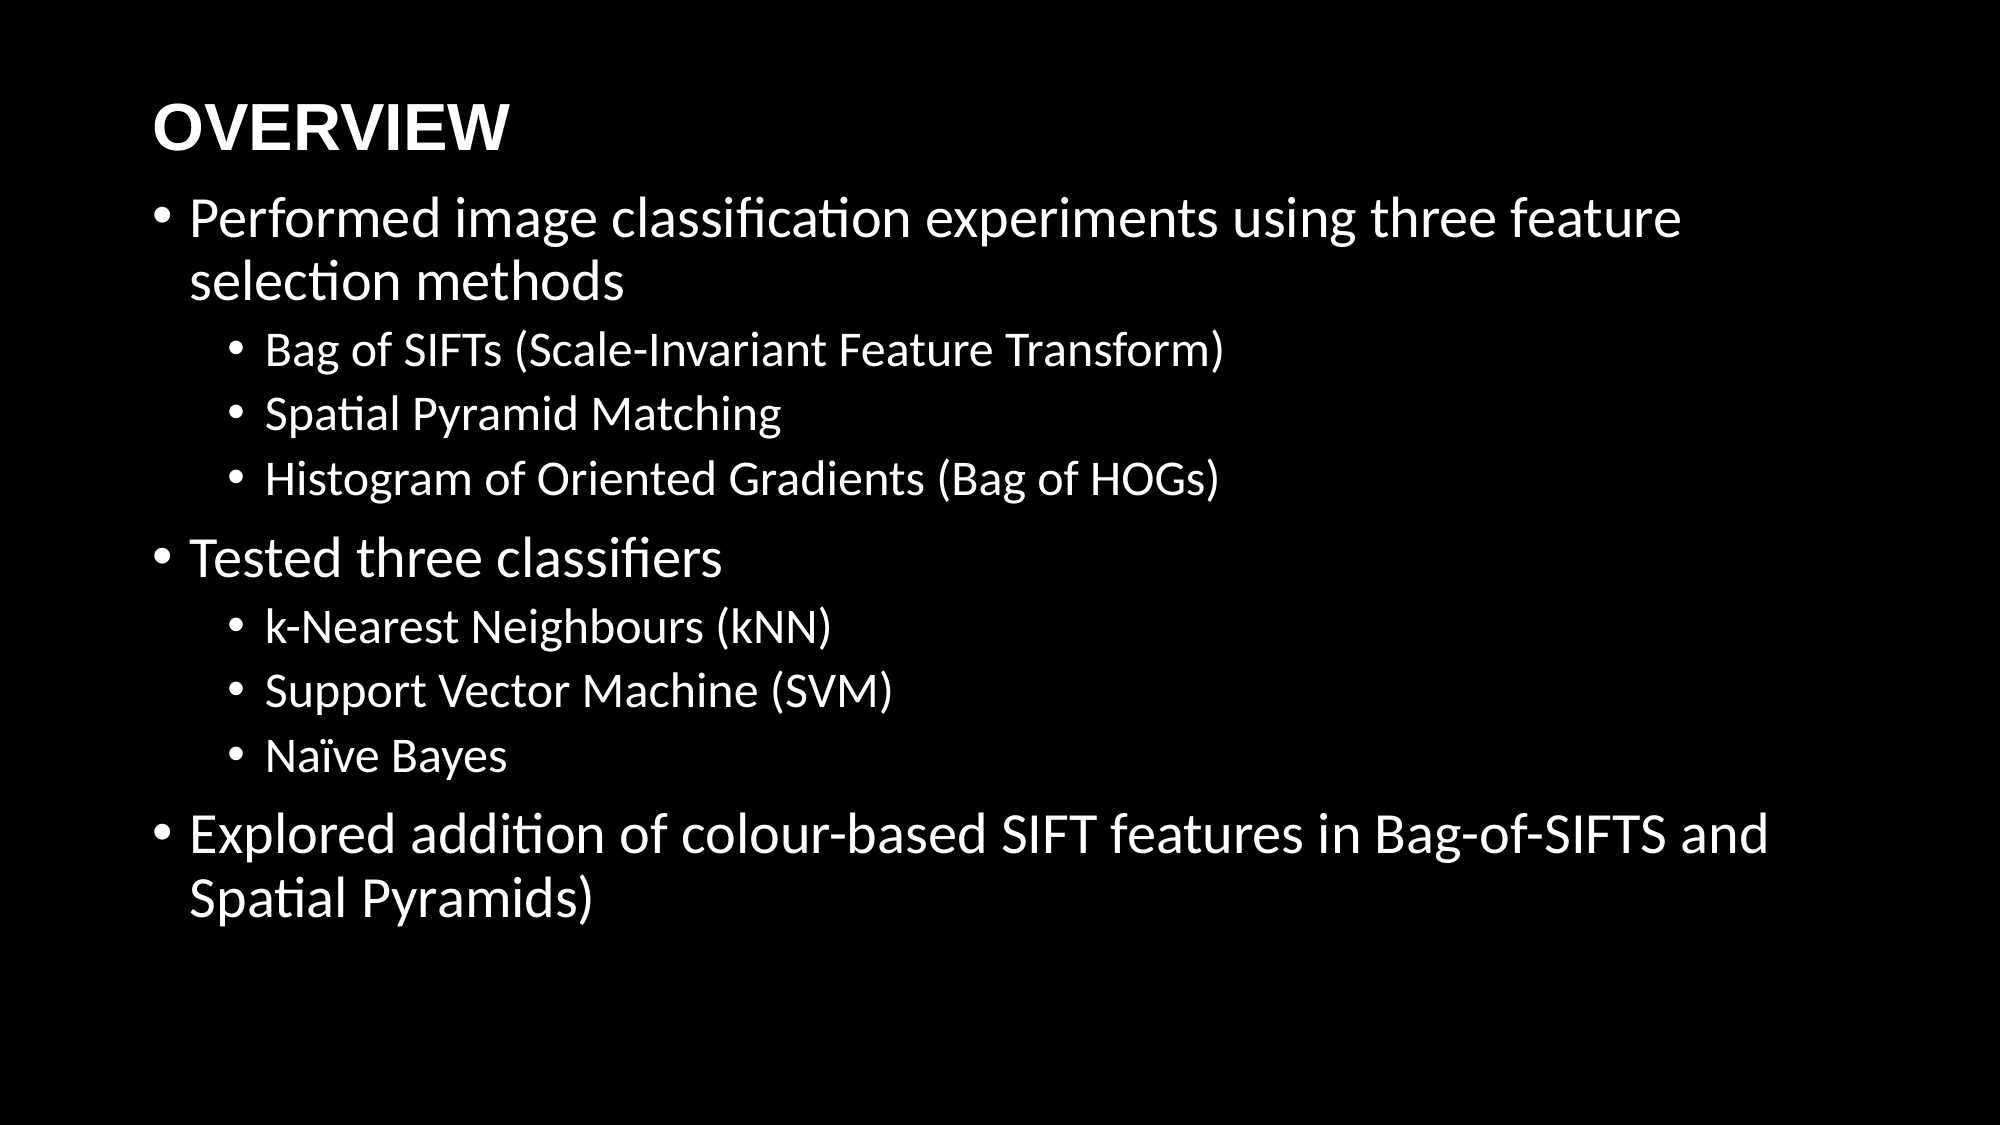

# OVERVIEW
Performed image classification experiments using three feature selection methods
Bag of SIFTs (Scale-Invariant Feature Transform)
Spatial Pyramid Matching
Histogram of Oriented Gradients (Bag of HOGs)
Tested three classifiers
k-Nearest Neighbours (kNN)
Support Vector Machine (SVM)
Naïve Bayes
Explored addition of colour-based SIFT features in Bag-of-SIFTS and Spatial Pyramids)